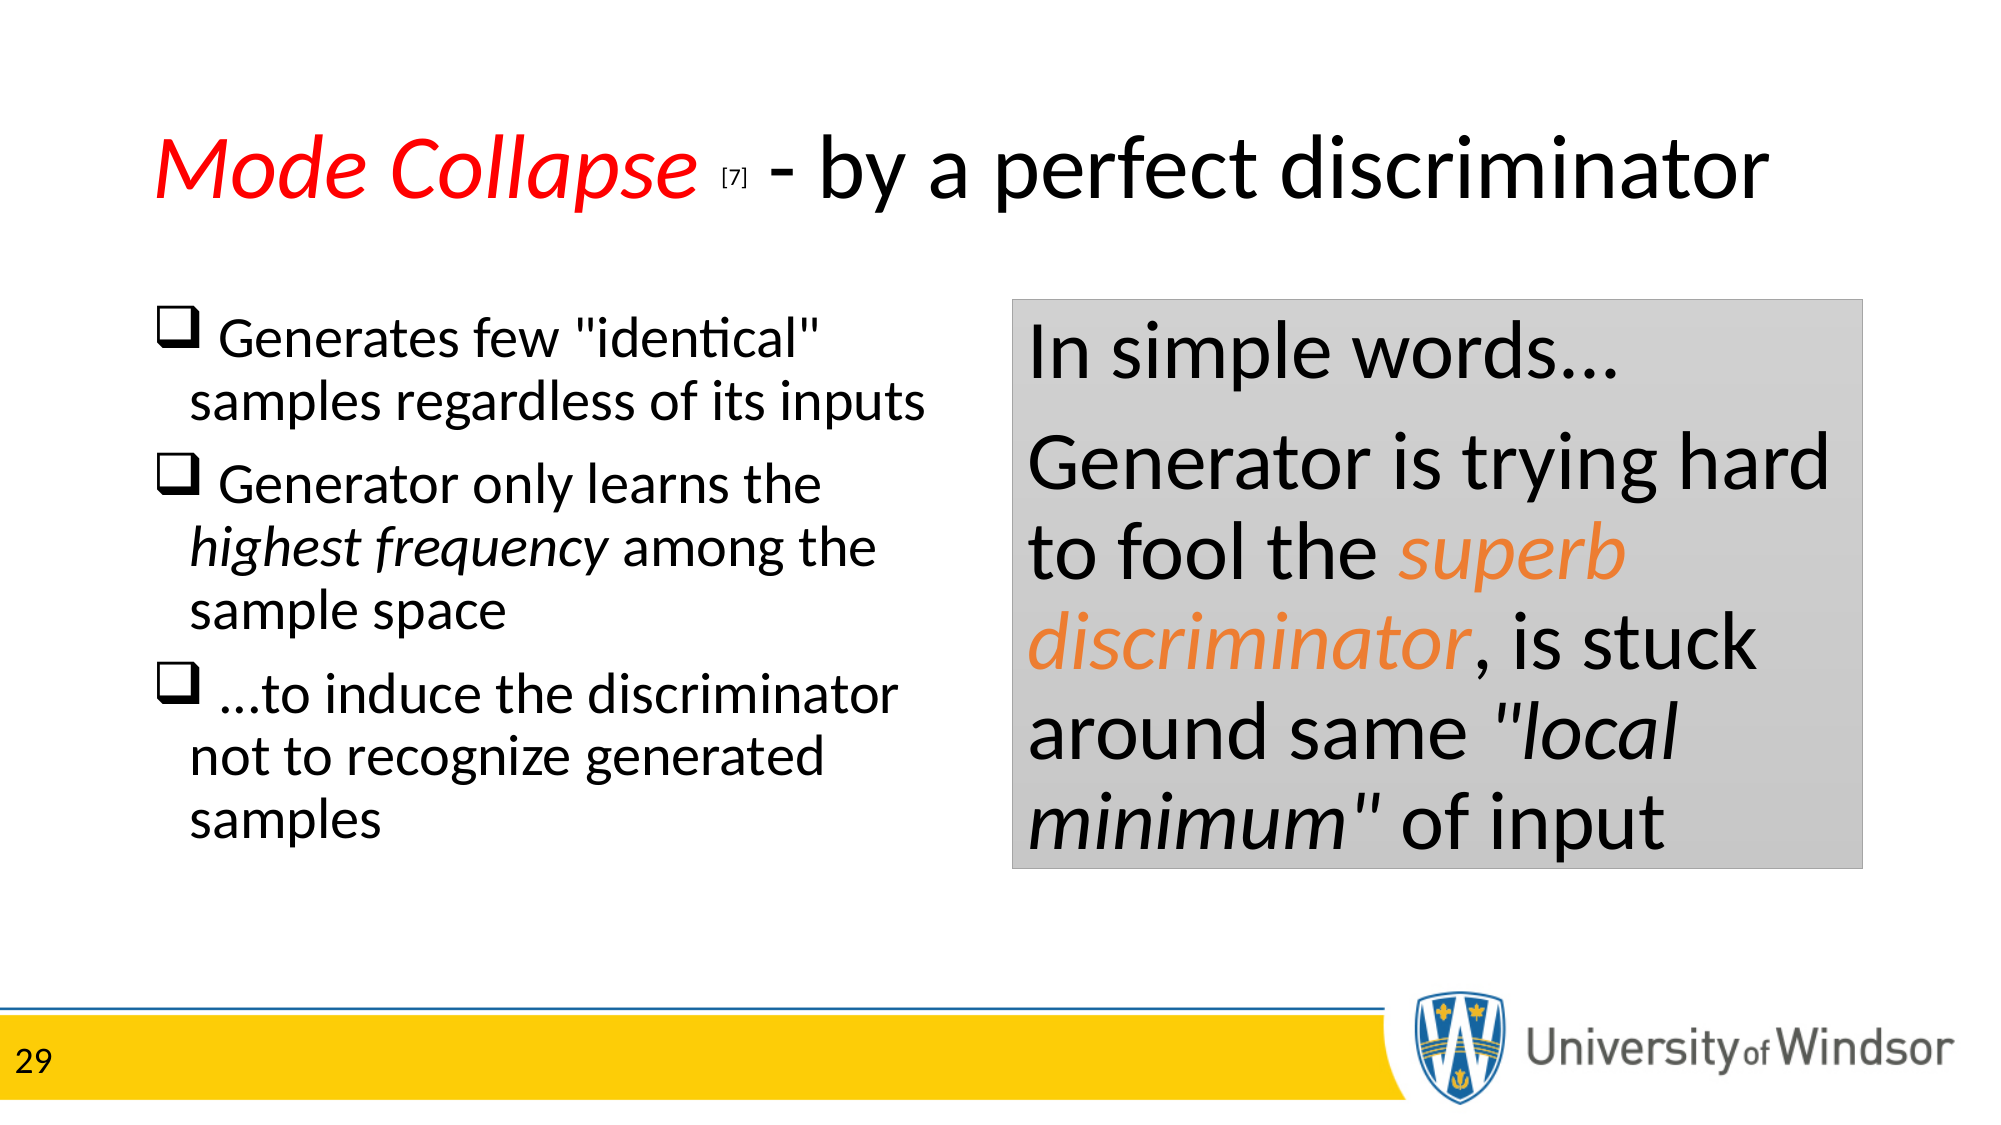

# Mode Collapse [7] - by a perfect discriminator
 Generates few "identical" samples regardless of its inputs
 Generator only learns the highest frequency among the sample space
 ...to induce the discriminator not to recognize generated samples

In simple words...
Generator is trying hard to fool the superb discriminator, is stuck around same "local minimum" of input

29